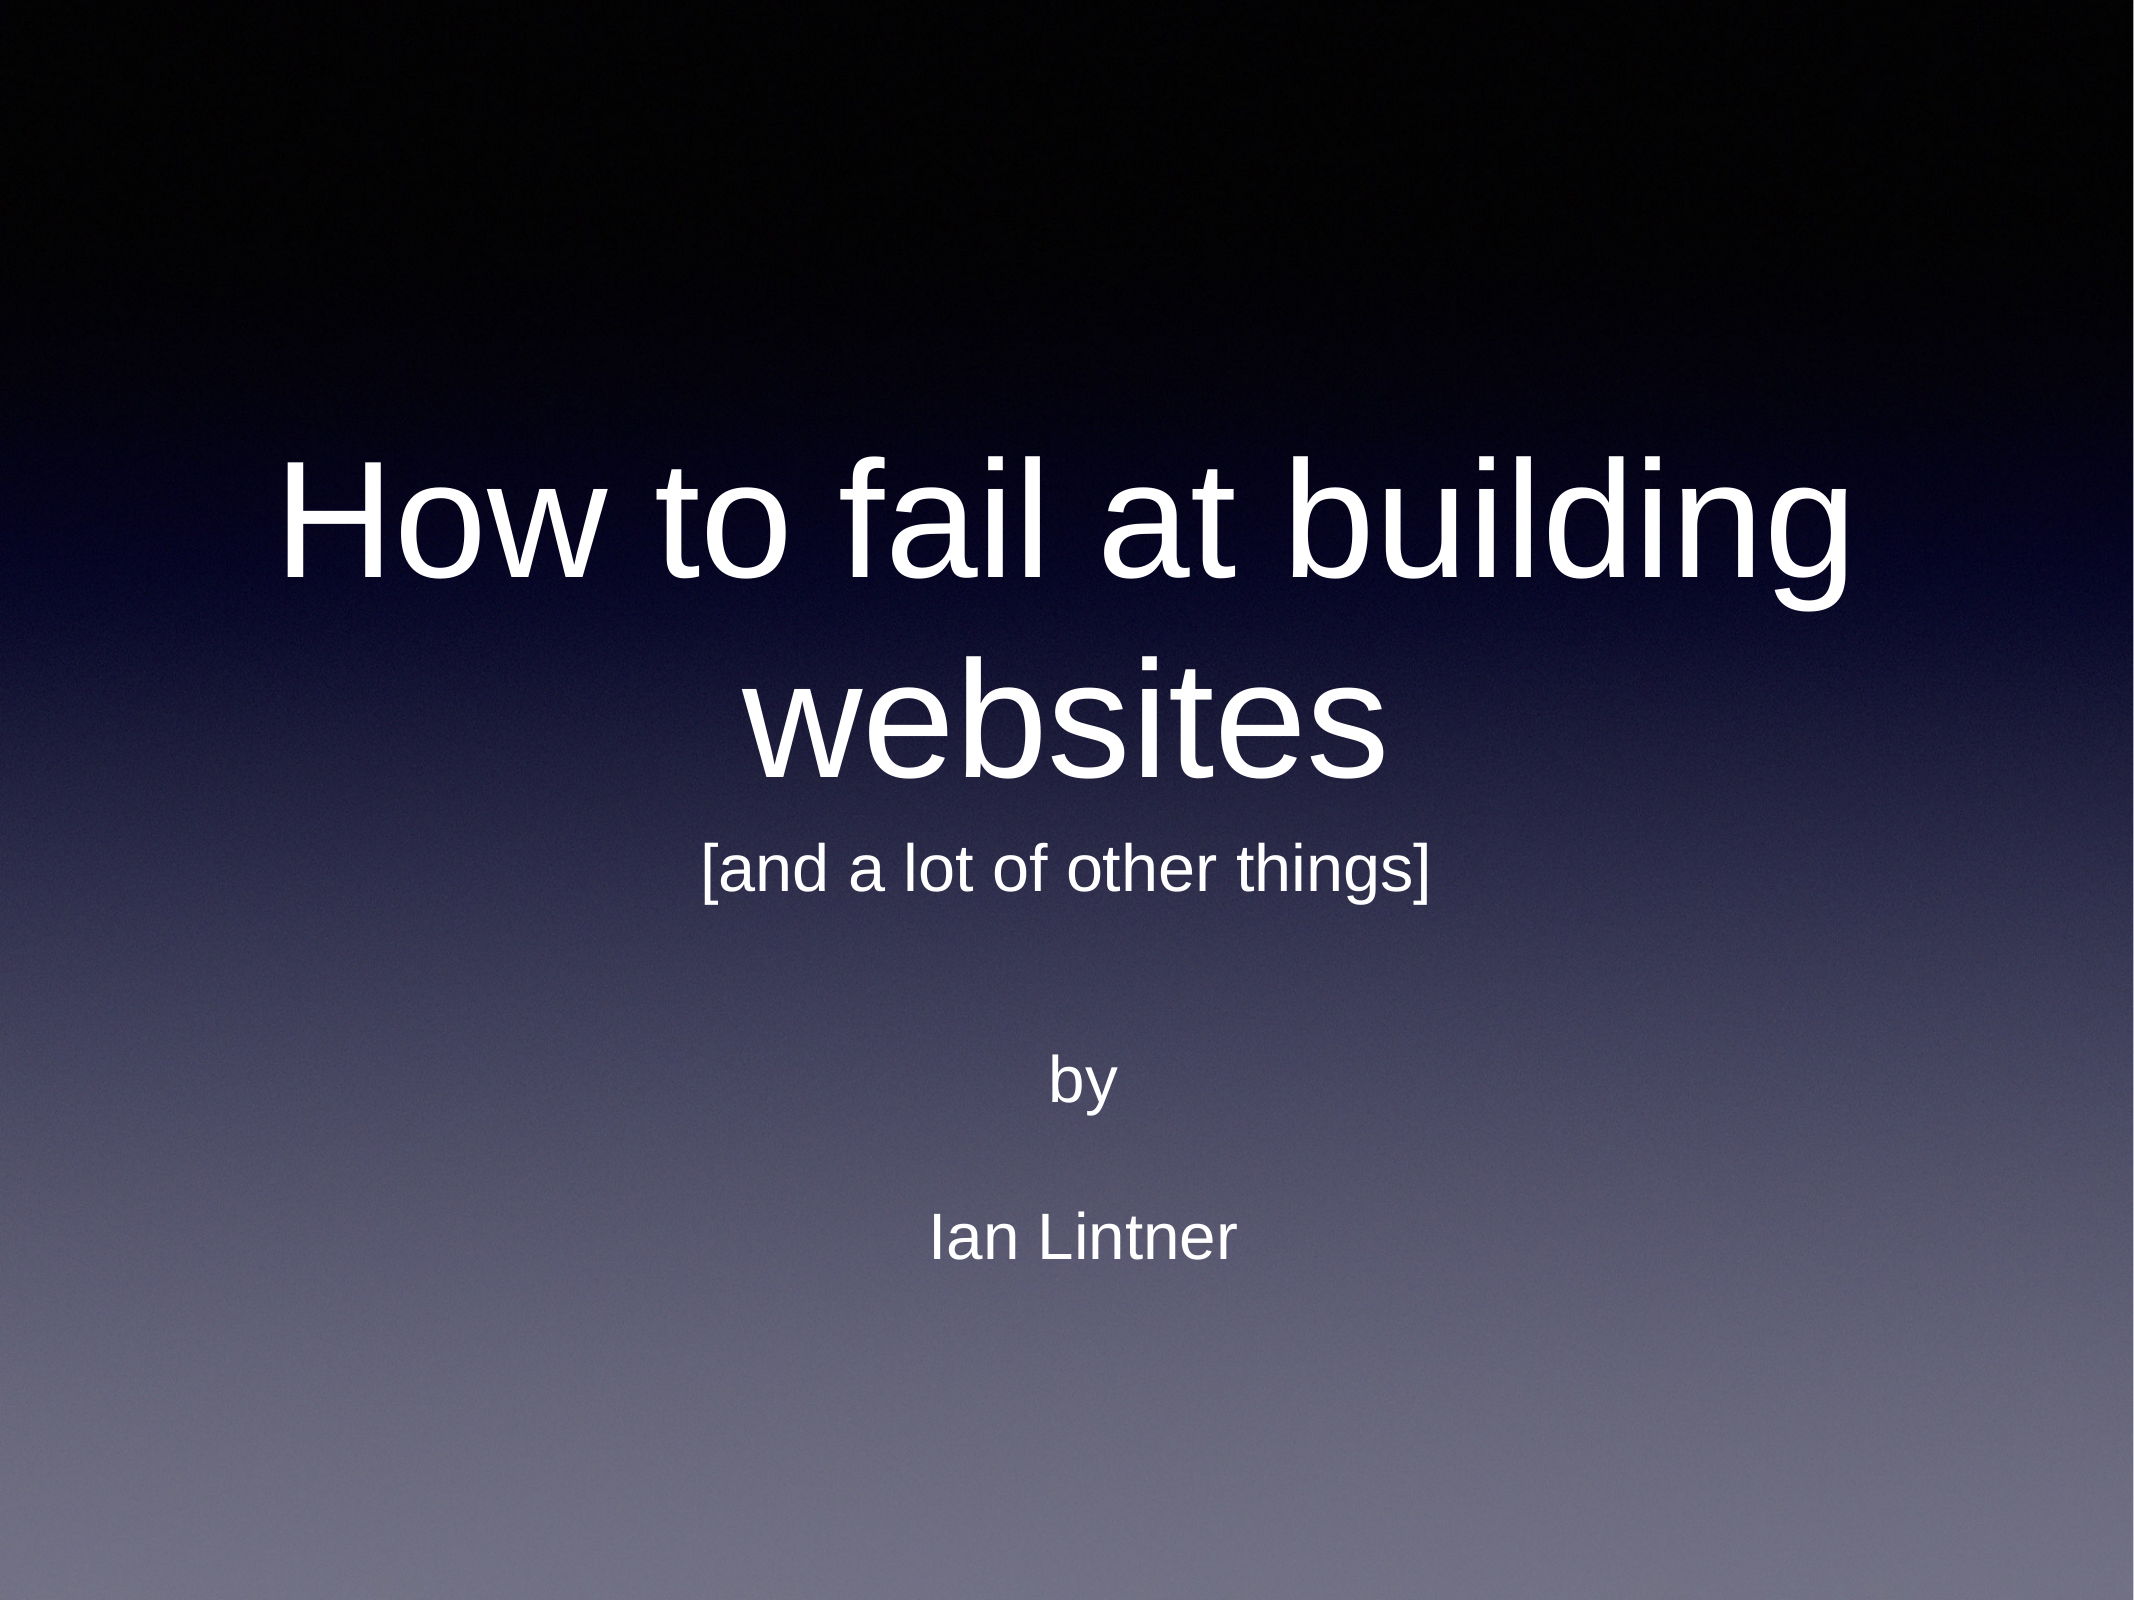

# How to fail at building websites
[and a lot of other things]
by

Ian Lintner